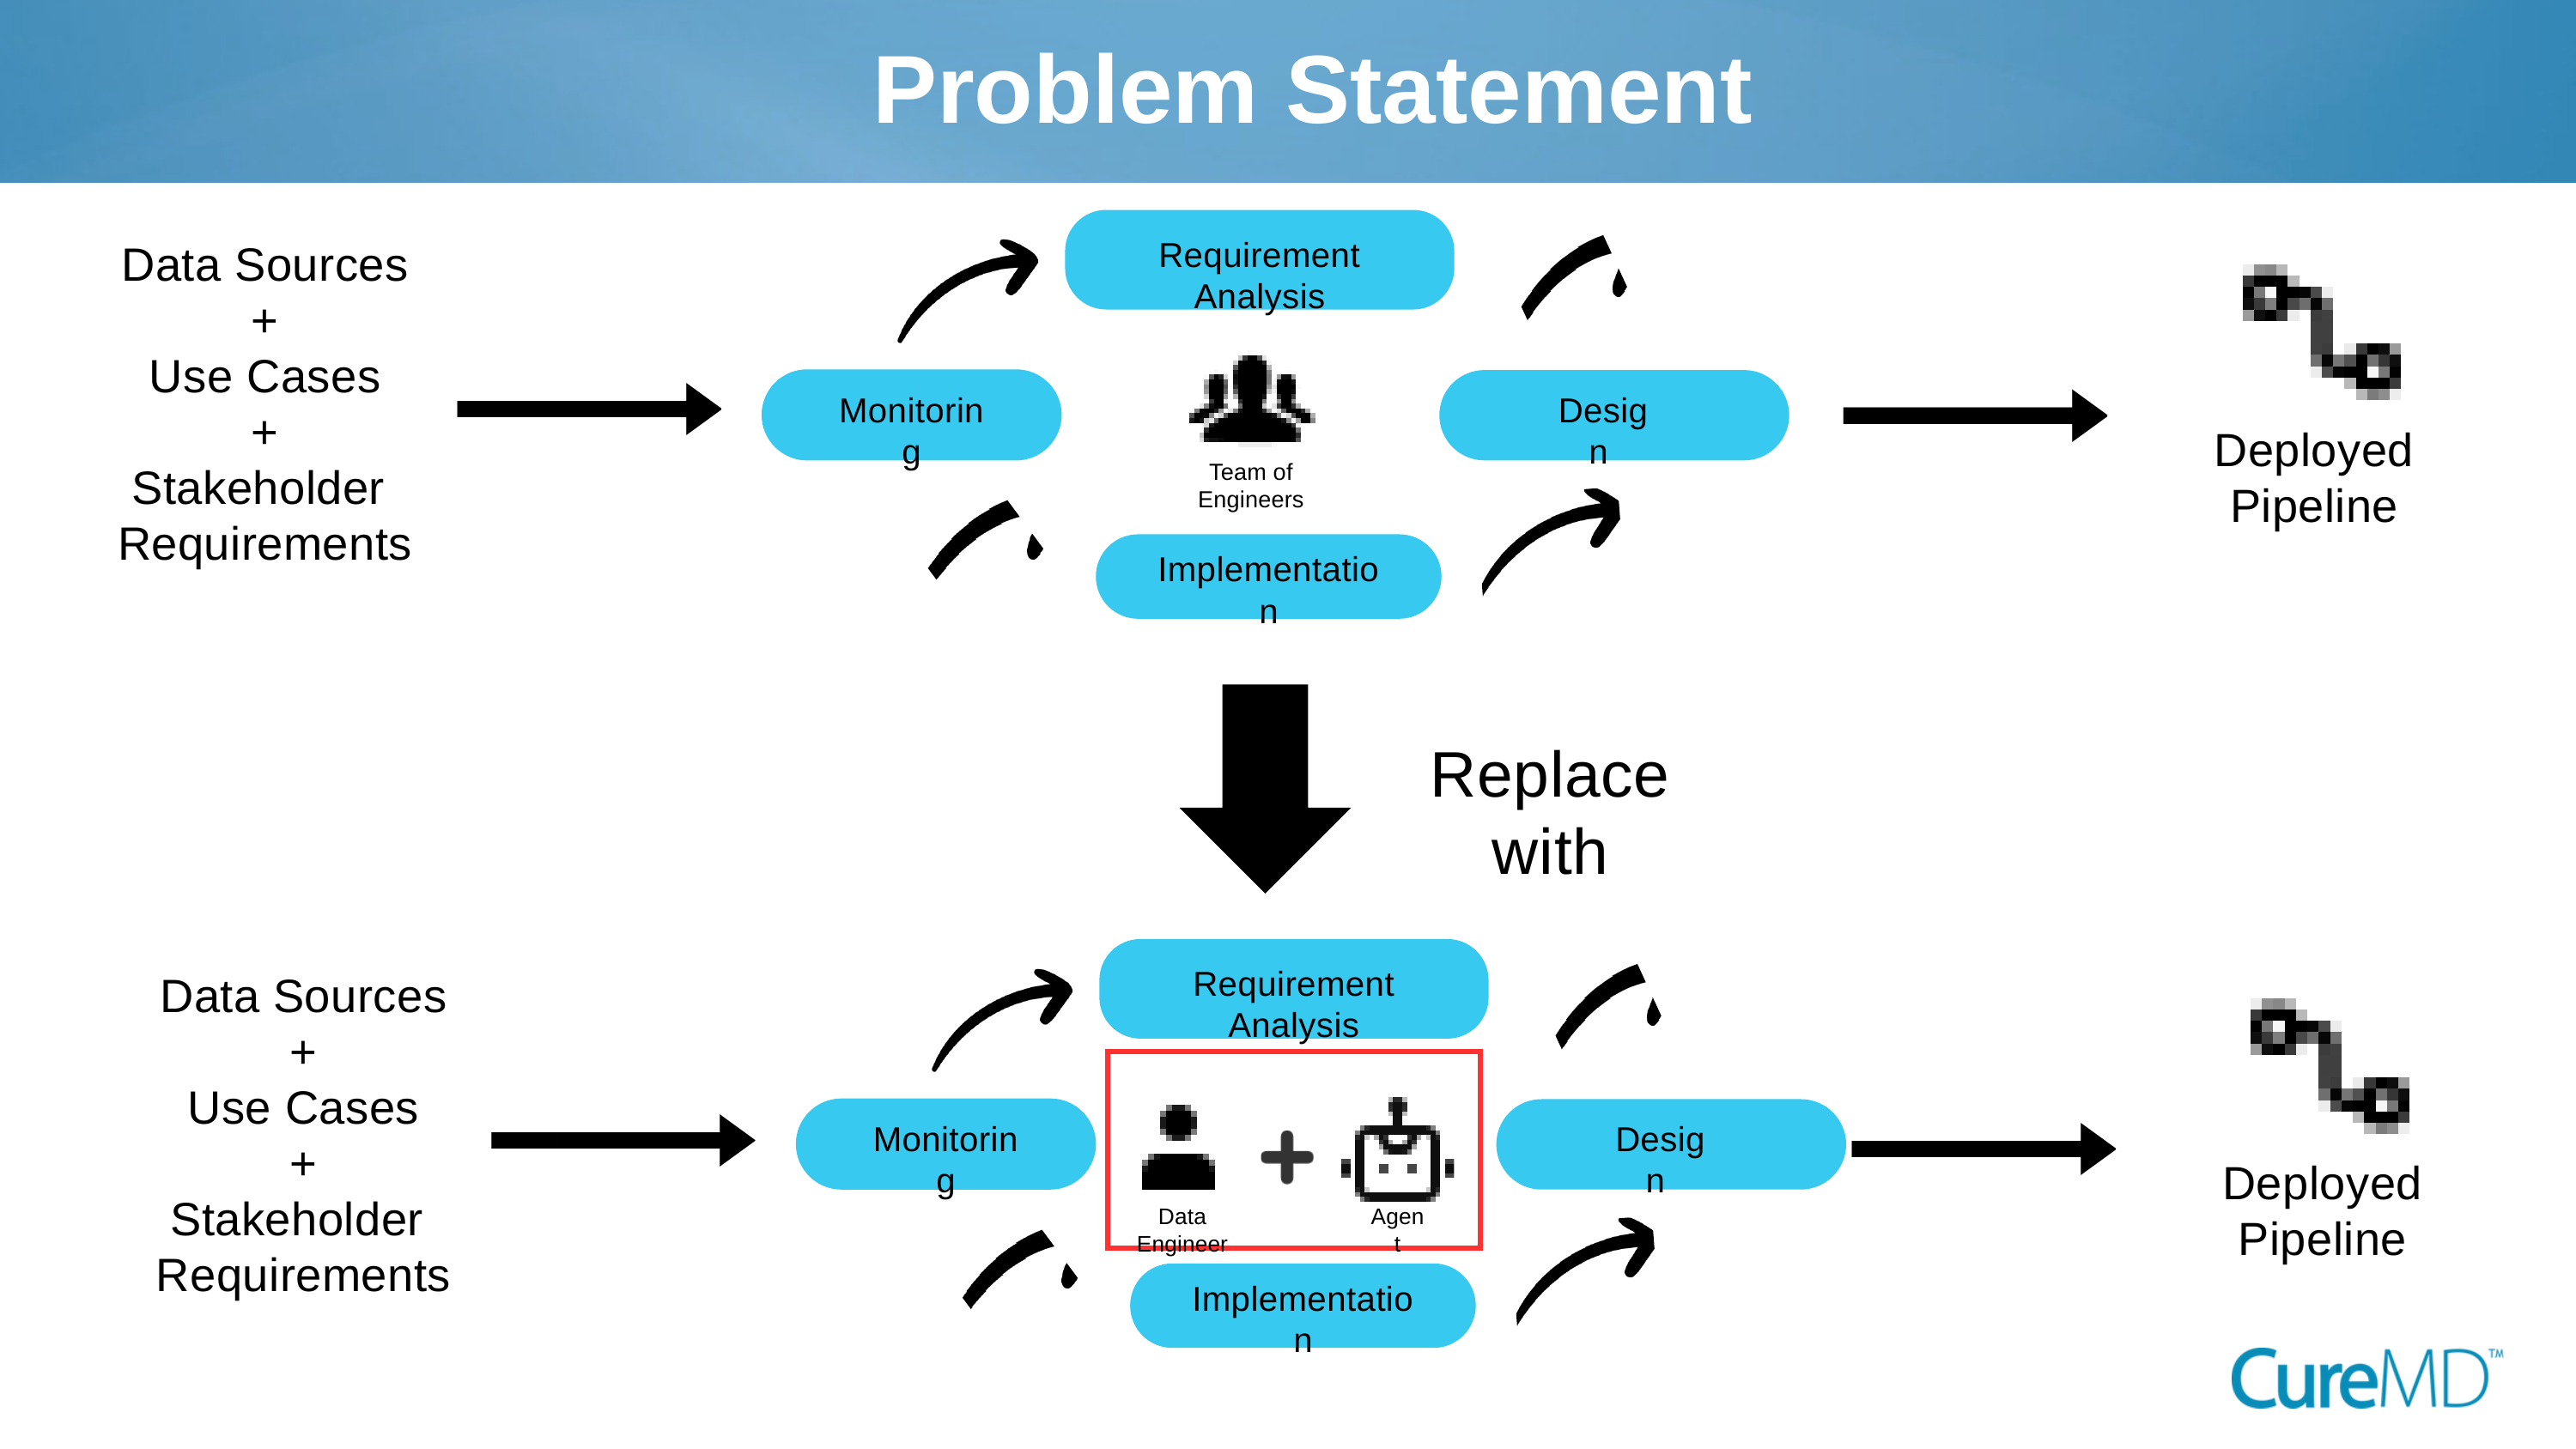

Problem Statement

Requirement Analysis
Data Sources
+
Use Cases
+
Stakeholder
Requirements

Monitoring
Design

Deployed Pipeline
Team of Engineers

Implementation

Replace with

Requirement Analysis
Data Sources
+
Use Cases
+
Stakeholder
Requirements

Monitoring
Design

Deployed Pipeline
Data Engineer
Agent

Implementation